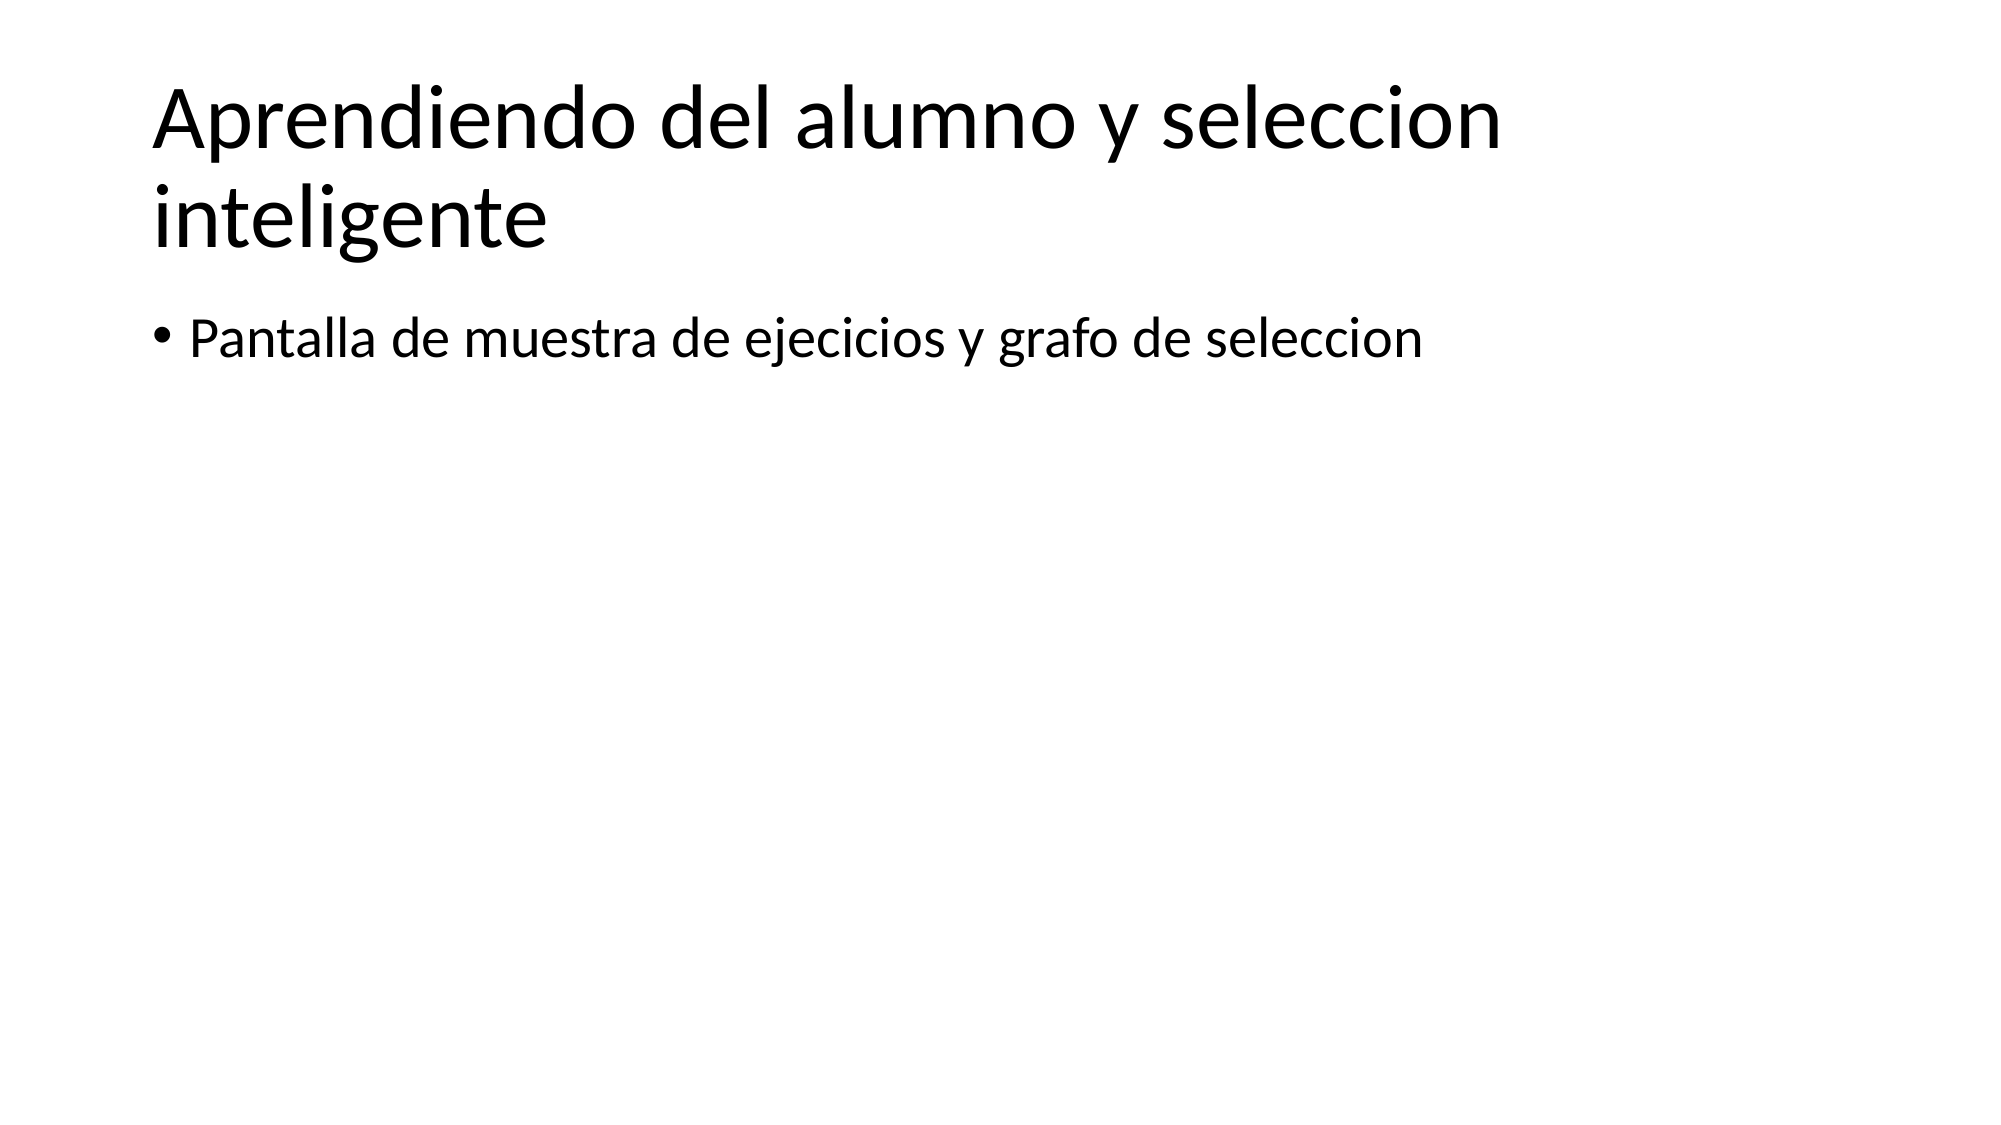

# Aprendiendo del alumno y seleccion inteligente
Pantalla de muestra de ejecicios y grafo de seleccion